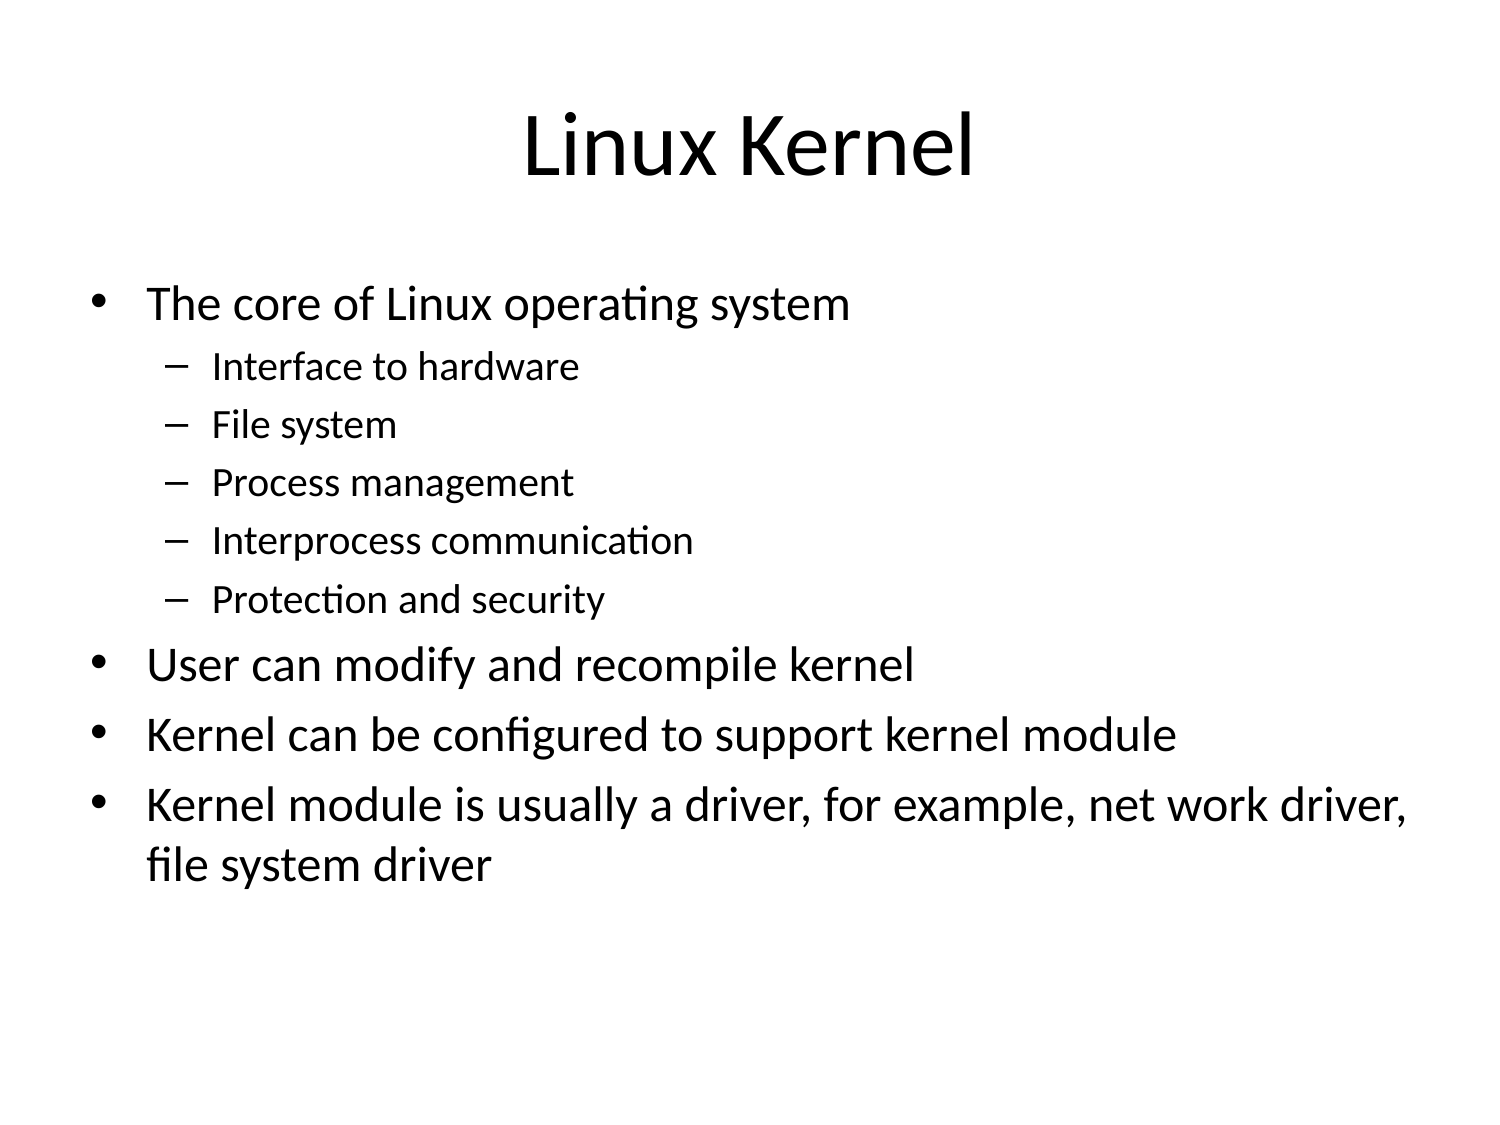

# Linux Kernel
The core of Linux operating system
Interface to hardware
File system
Process management
Interprocess communication
Protection and security
User can modify and recompile kernel
Kernel can be configured to support kernel module
Kernel module is usually a driver, for example, net work driver, file system driver